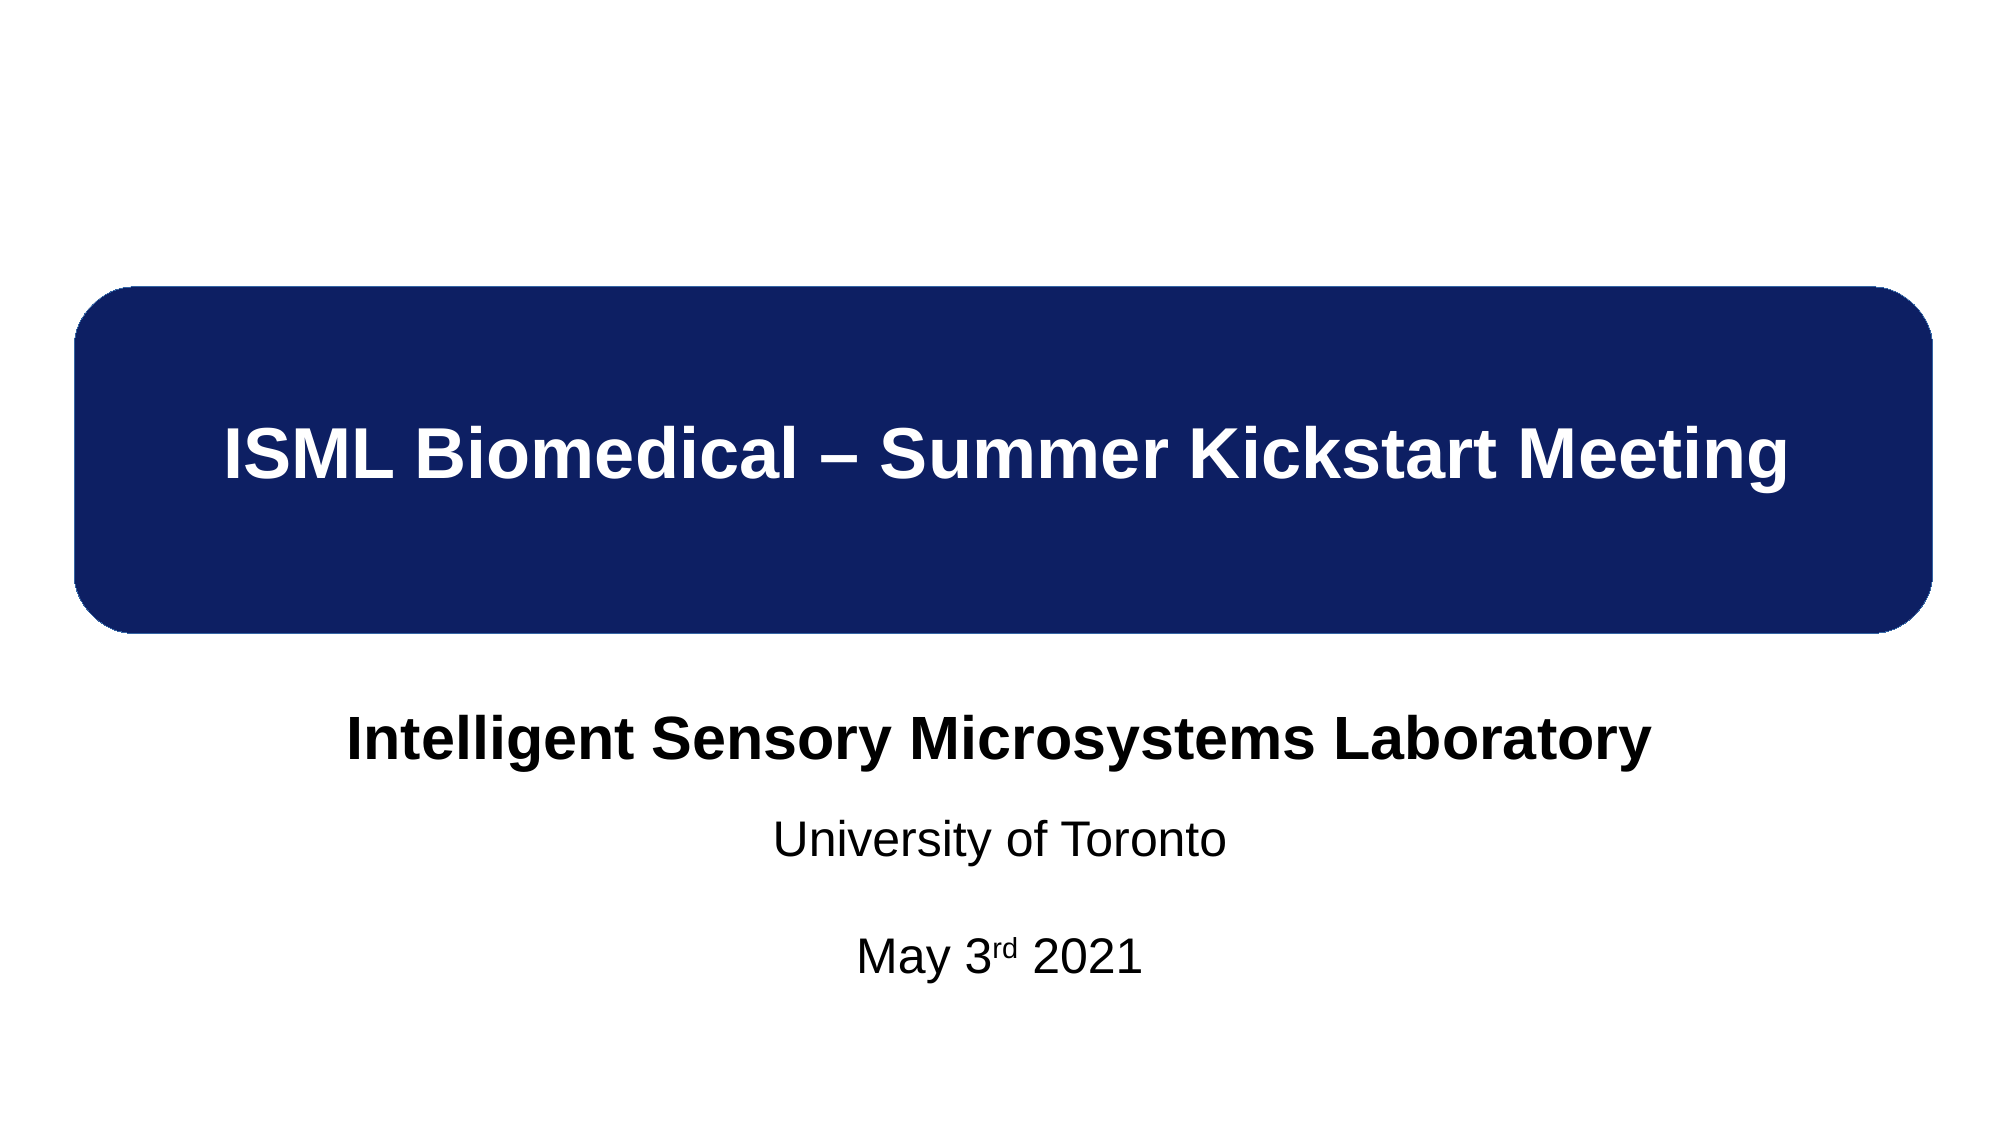

ISML Biomedical – Summer Kickstart Meeting
Intelligent Sensory Microsystems Laboratory
University of Toronto
May 3rd 2021